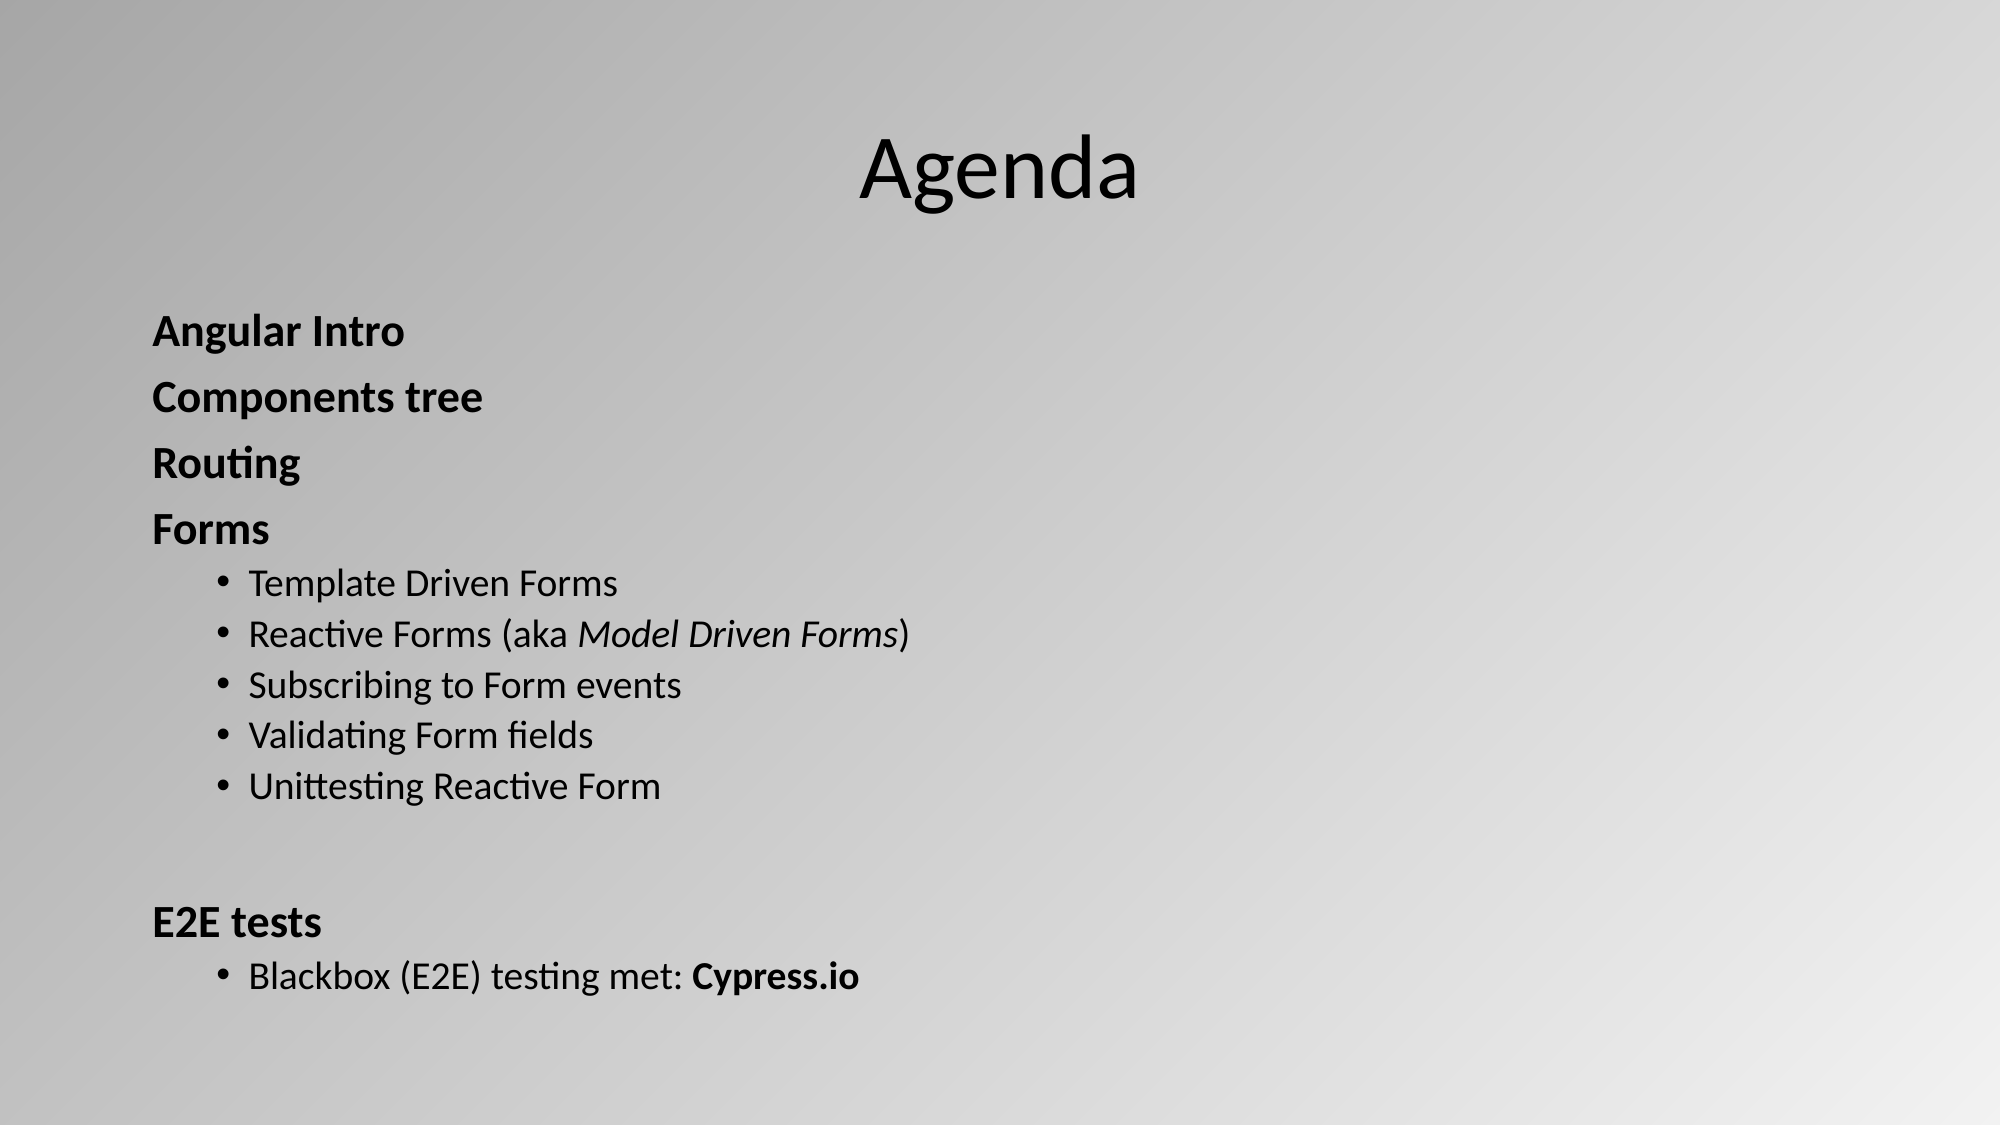

# Agenda
Angular Intro
Components tree
Routing
Forms
Template Driven Forms
Reactive Forms (aka Model Driven Forms)
Subscribing to Form events
Validating Form fields
Unittesting Reactive Form

E2E tests
Blackbox (E2E) testing met: Cypress.io